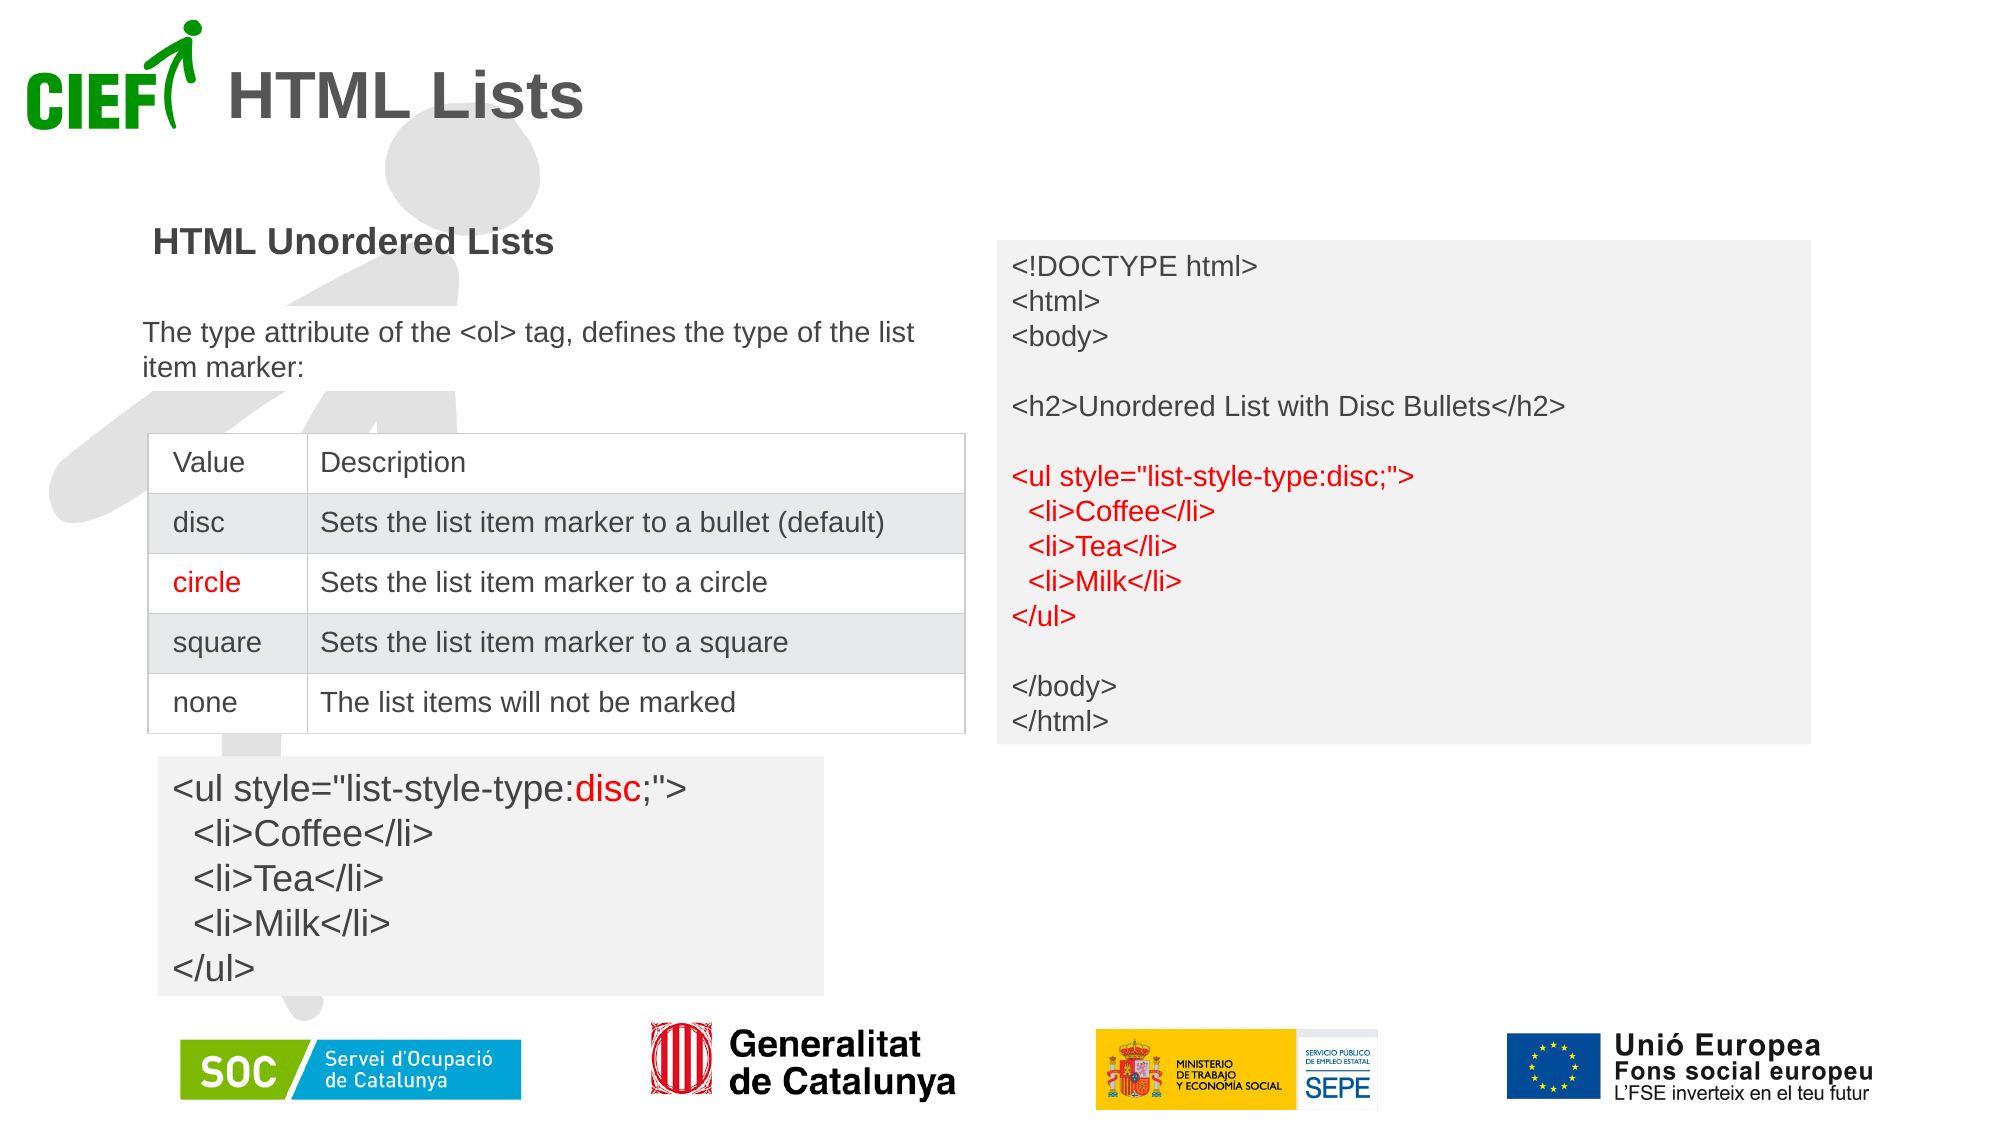

# HTML Lists
HTML Unordered Lists
<!DOCTYPE html>
<html>
<body>

<h2>Unordered List with Disc Bullets</h2>

<ul style="list-style-type:disc;">
  <li>Coffee</li>
  <li>Tea</li>
  <li>Milk</li>
</ul>

</body>
</html>
The type attribute of the <ol> tag, defines the type of the list item marker:
| Value | Description |
| --- | --- |
| disc | Sets the list item marker to a bullet (default) |
| circle | Sets the list item marker to a circle |
| square | Sets the list item marker to a square |
| none | The list items will not be marked |
<ul style="list-style-type:disc;">
  <li>Coffee</li>
  <li>Tea</li>
  <li>Milk</li>
</ul>
70